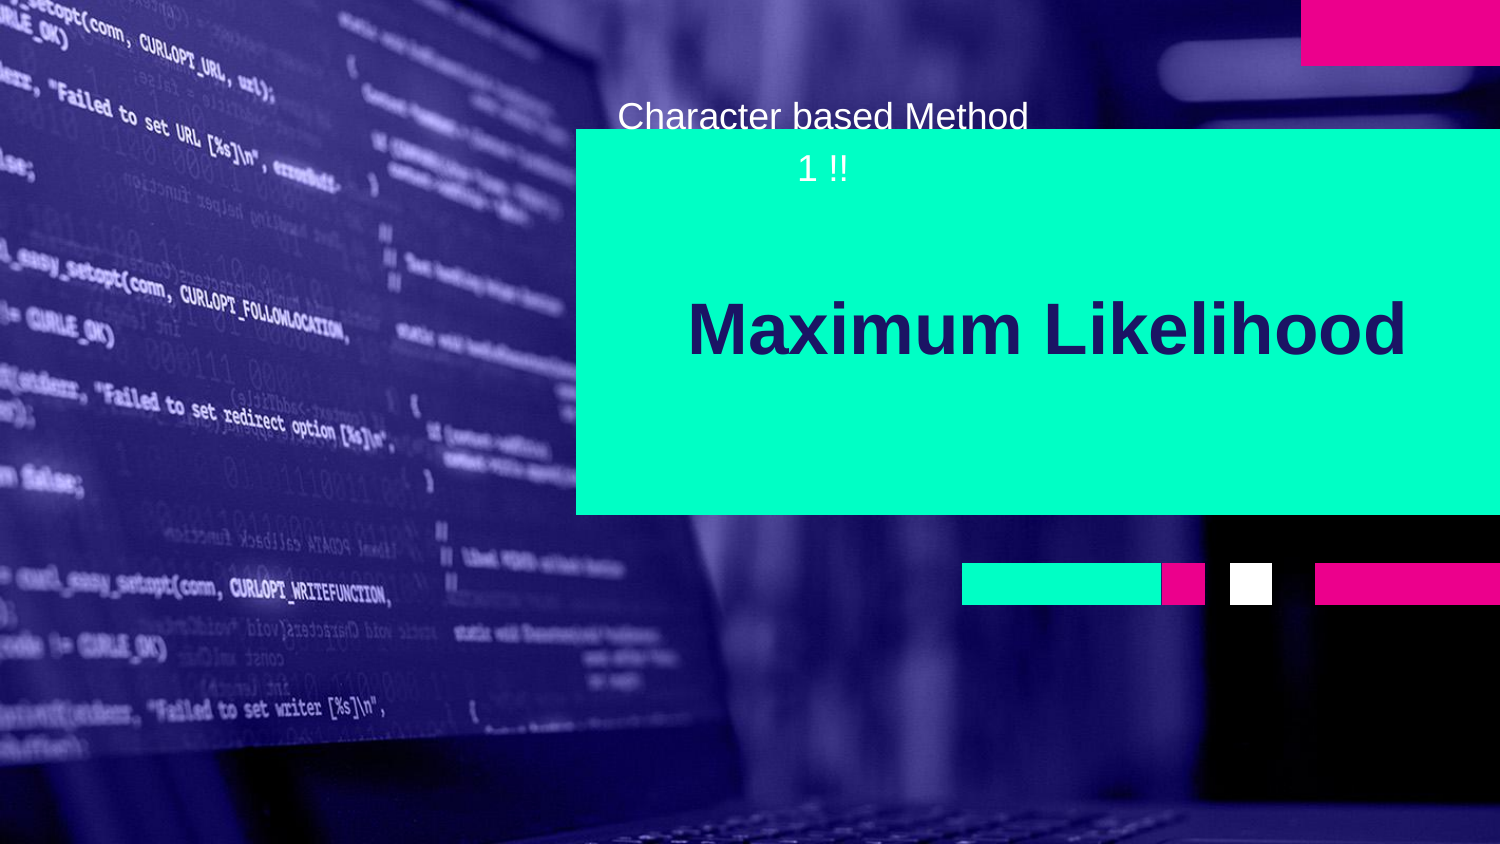

Character based Method 1 !!
# Maximum Likelihood